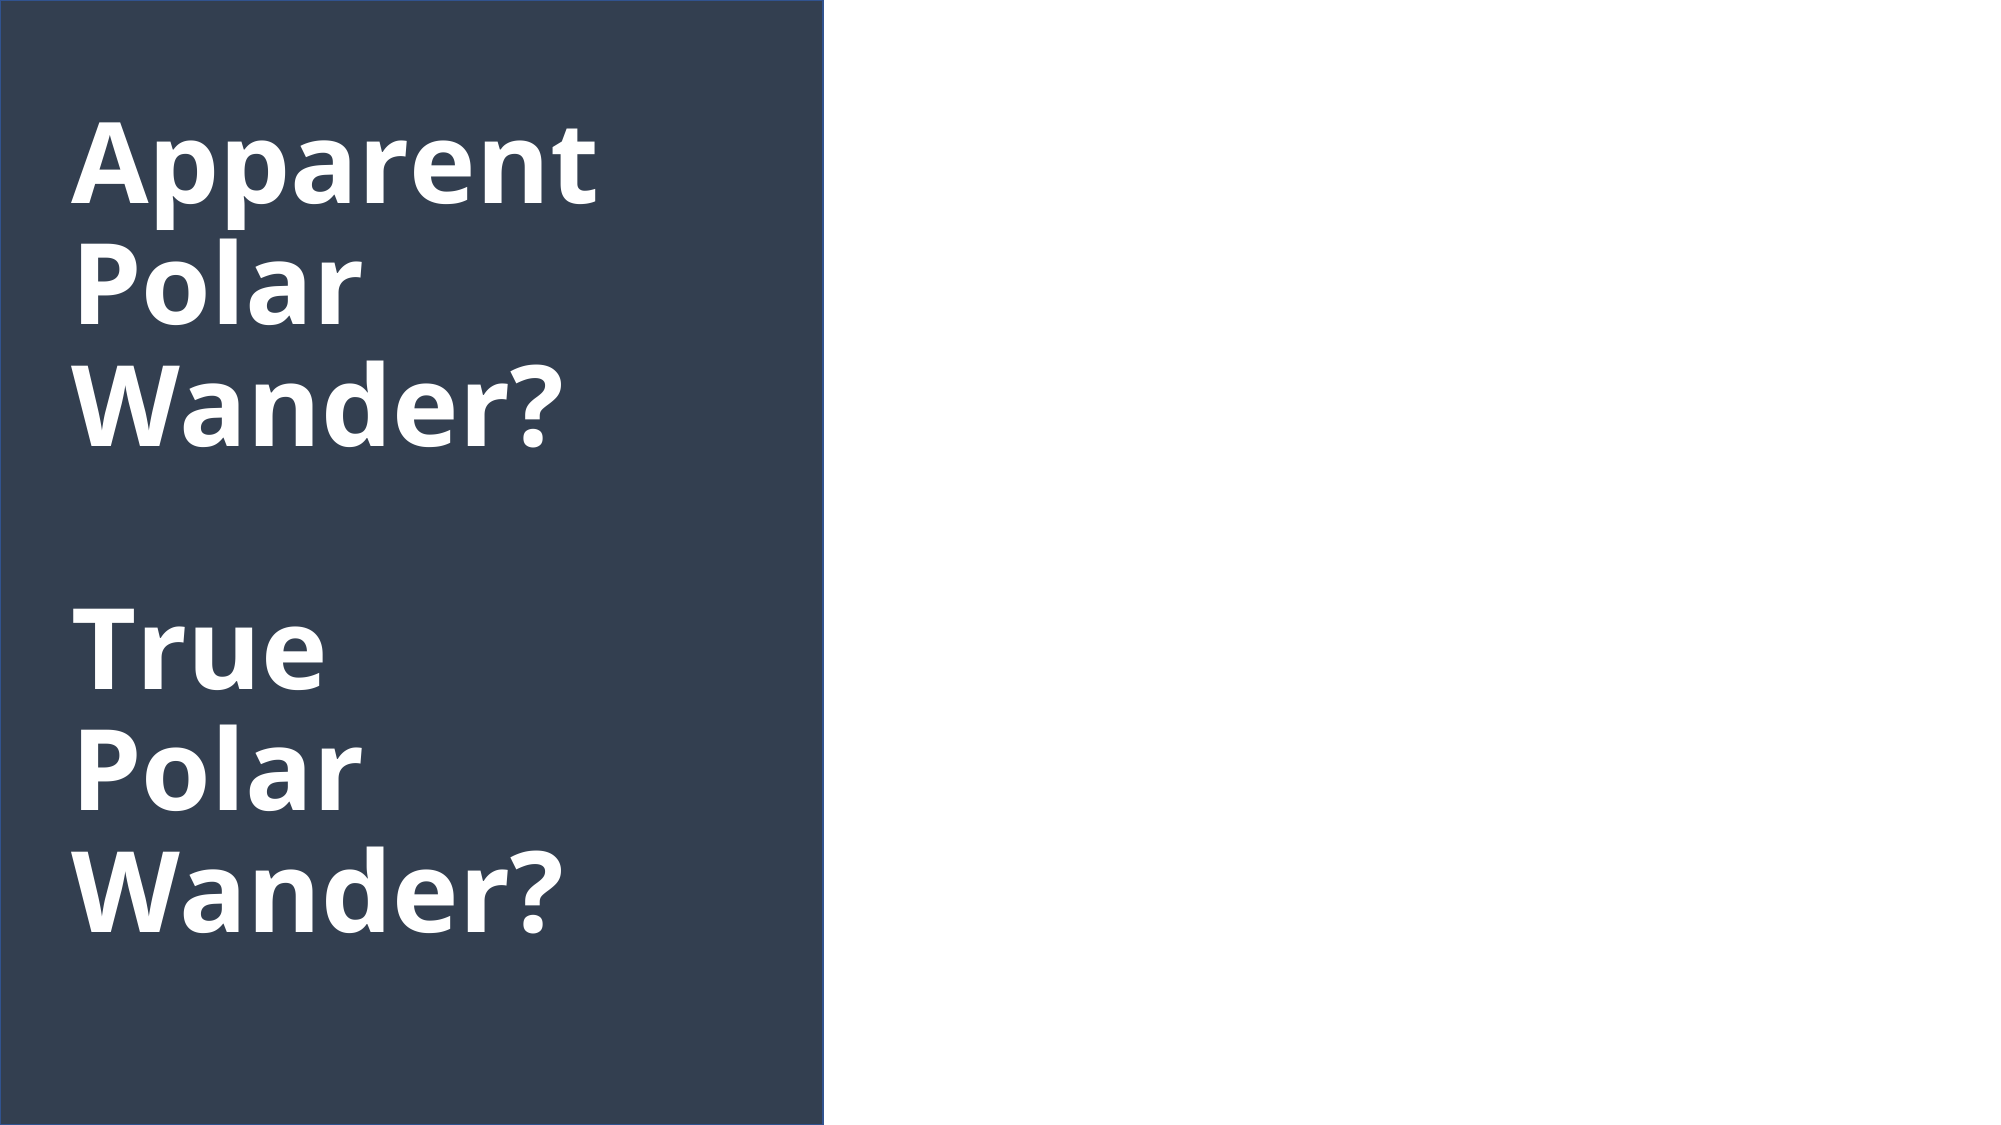

# Apparent Polar Wander? True Polar Wander?